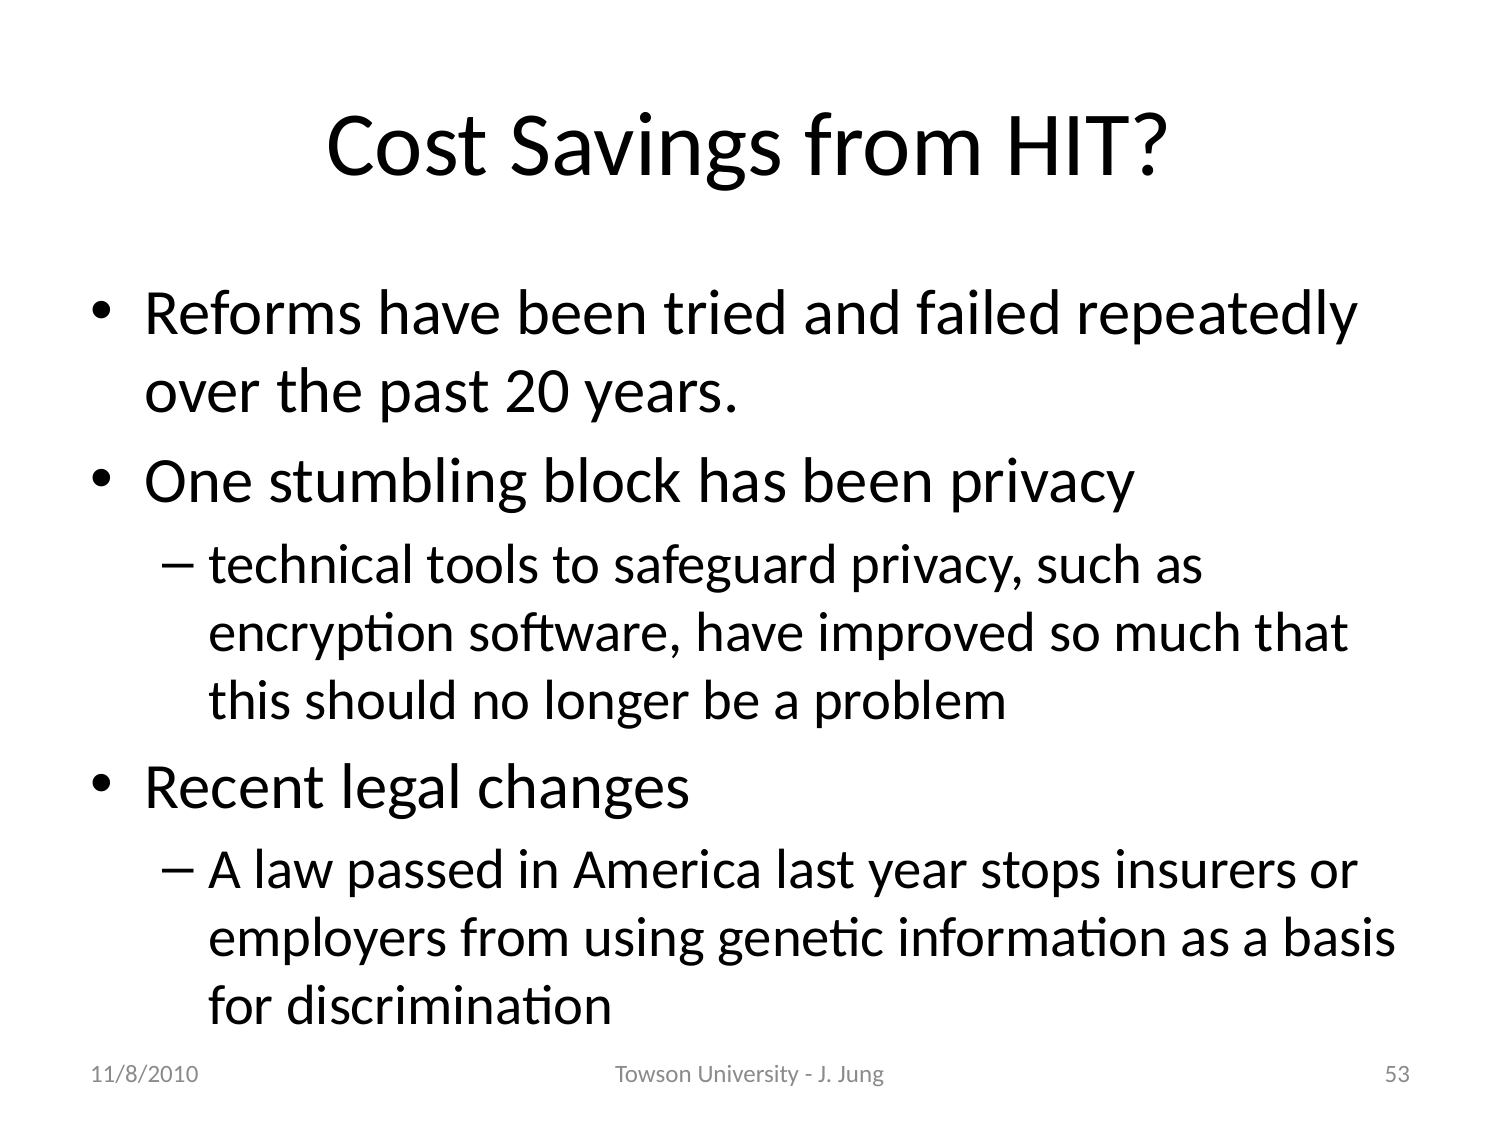

# Cost Savings from HIT?
Reforms have been tried and failed repeatedly over the past 20 years.
One stumbling block has been privacy
technical tools to safeguard privacy, such as encryption software, have improved so much that this should no longer be a problem
Recent legal changes
A law passed in America last year stops insurers or employers from using genetic information as a basis for discrimination
11/8/2010
Towson University - J. Jung
53